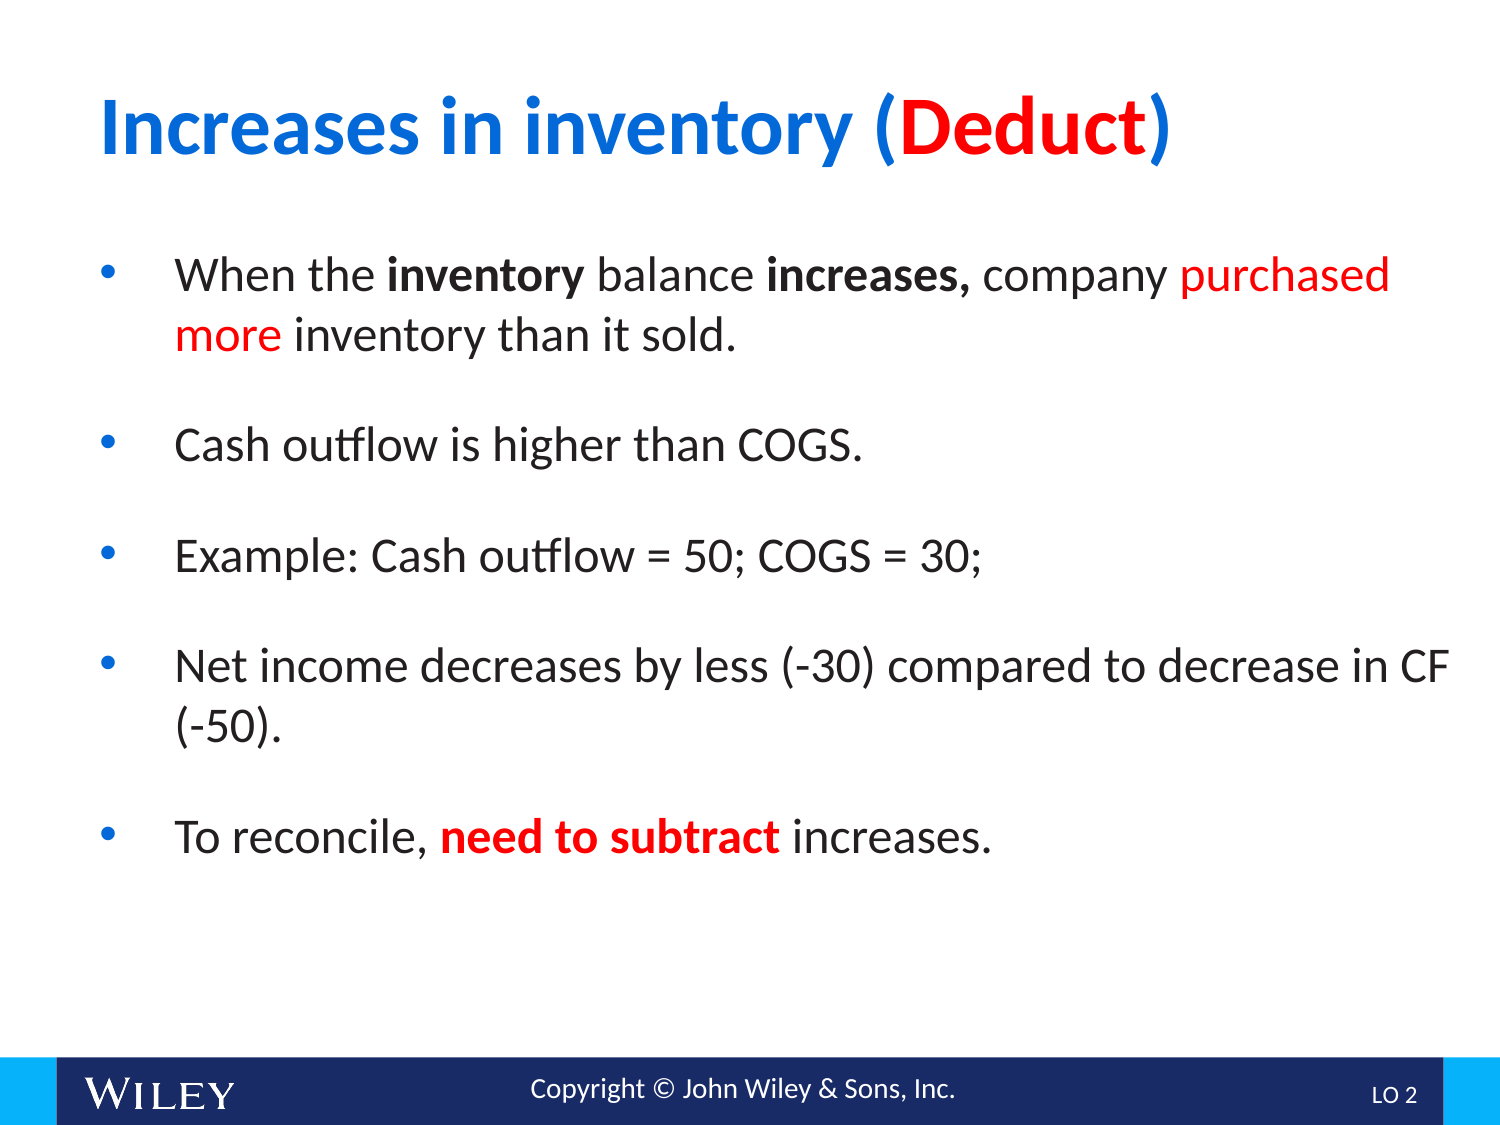

# Increases in inventory (Deduct)
When the inventory balance increases, company purchased more inventory than it sold.
Cash outflow is higher than COGS.
Example: Cash outflow = 50; COGS = 30;
Net income decreases by less (-30) compared to decrease in CF (-50).
To reconcile, need to subtract increases.
L O 2